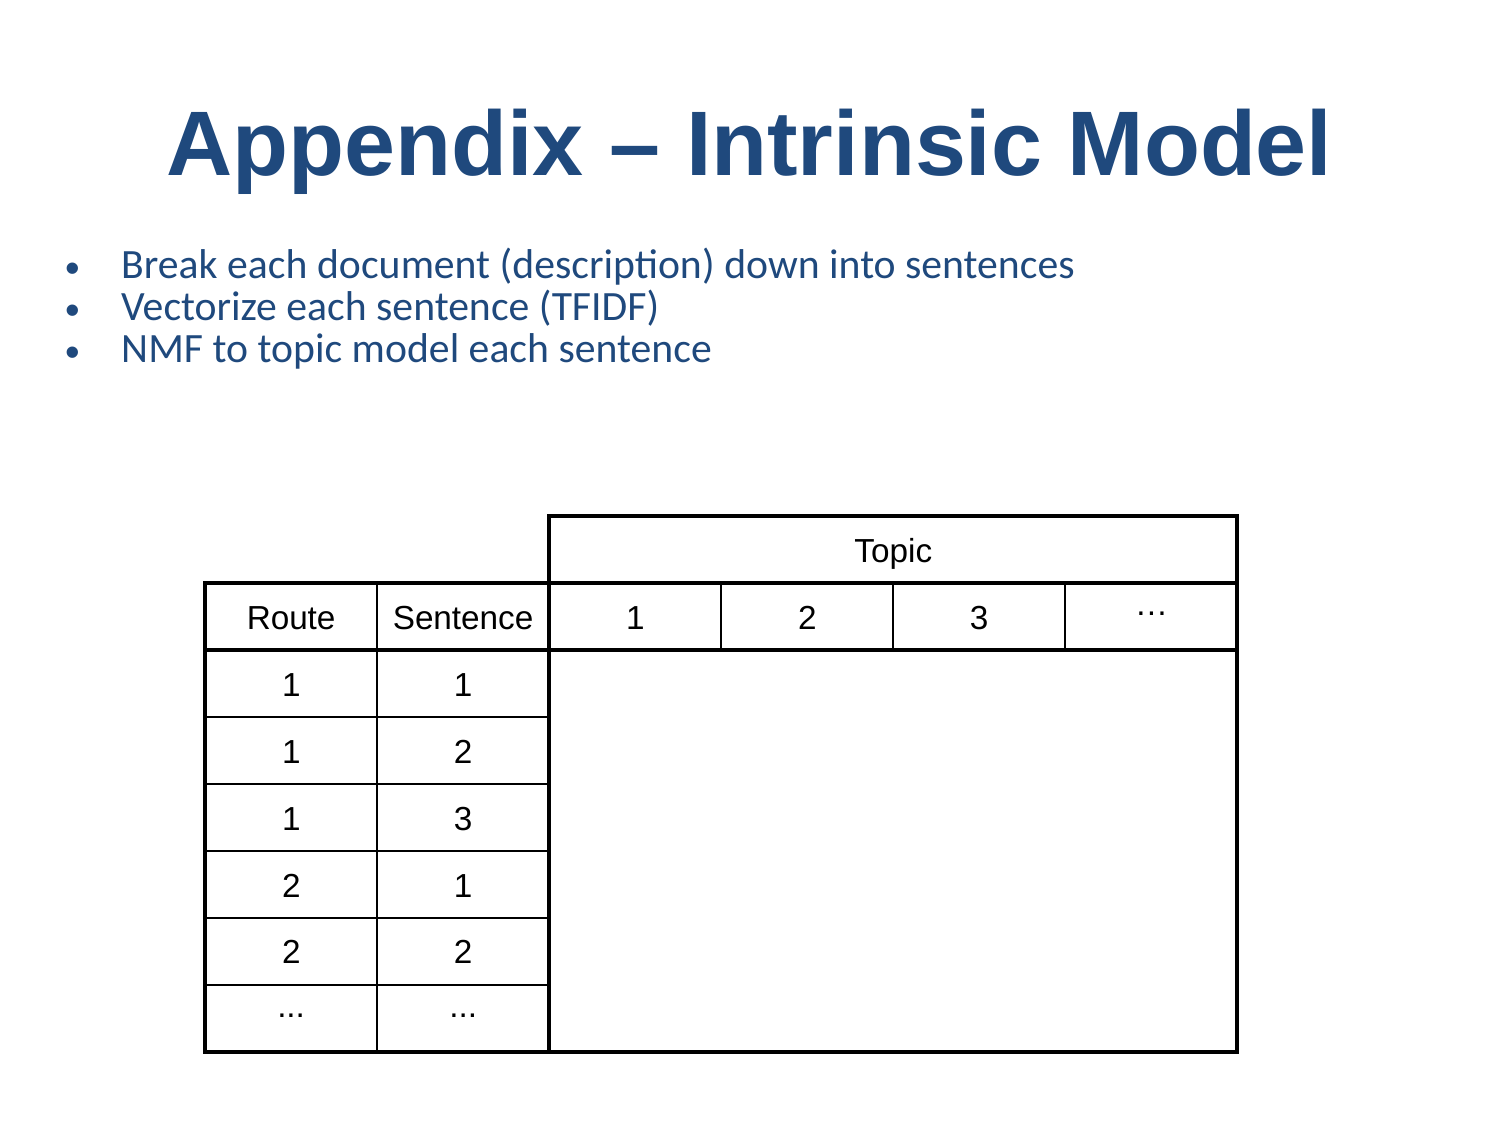

# Appendix – Intrinsic Model
Break each document (description) down into sentences
Vectorize each sentence (TFIDF)
NMF to topic model each sentence

|  |  | Topic |  |  |  |
| --- | --- | --- | --- | --- | --- |
| Route | Sentence | 1 | 2 | 3 | … |
| 1 | 1 |  |  |  |  |
| 1 | 2 |  |  |  |  |
| 1 | 3 |  |  |  |  |
| 2 | 1 |  |  |  |  |
| 2 | 2 |  |  |  |  |
| ... | ... |  |  |  |  |